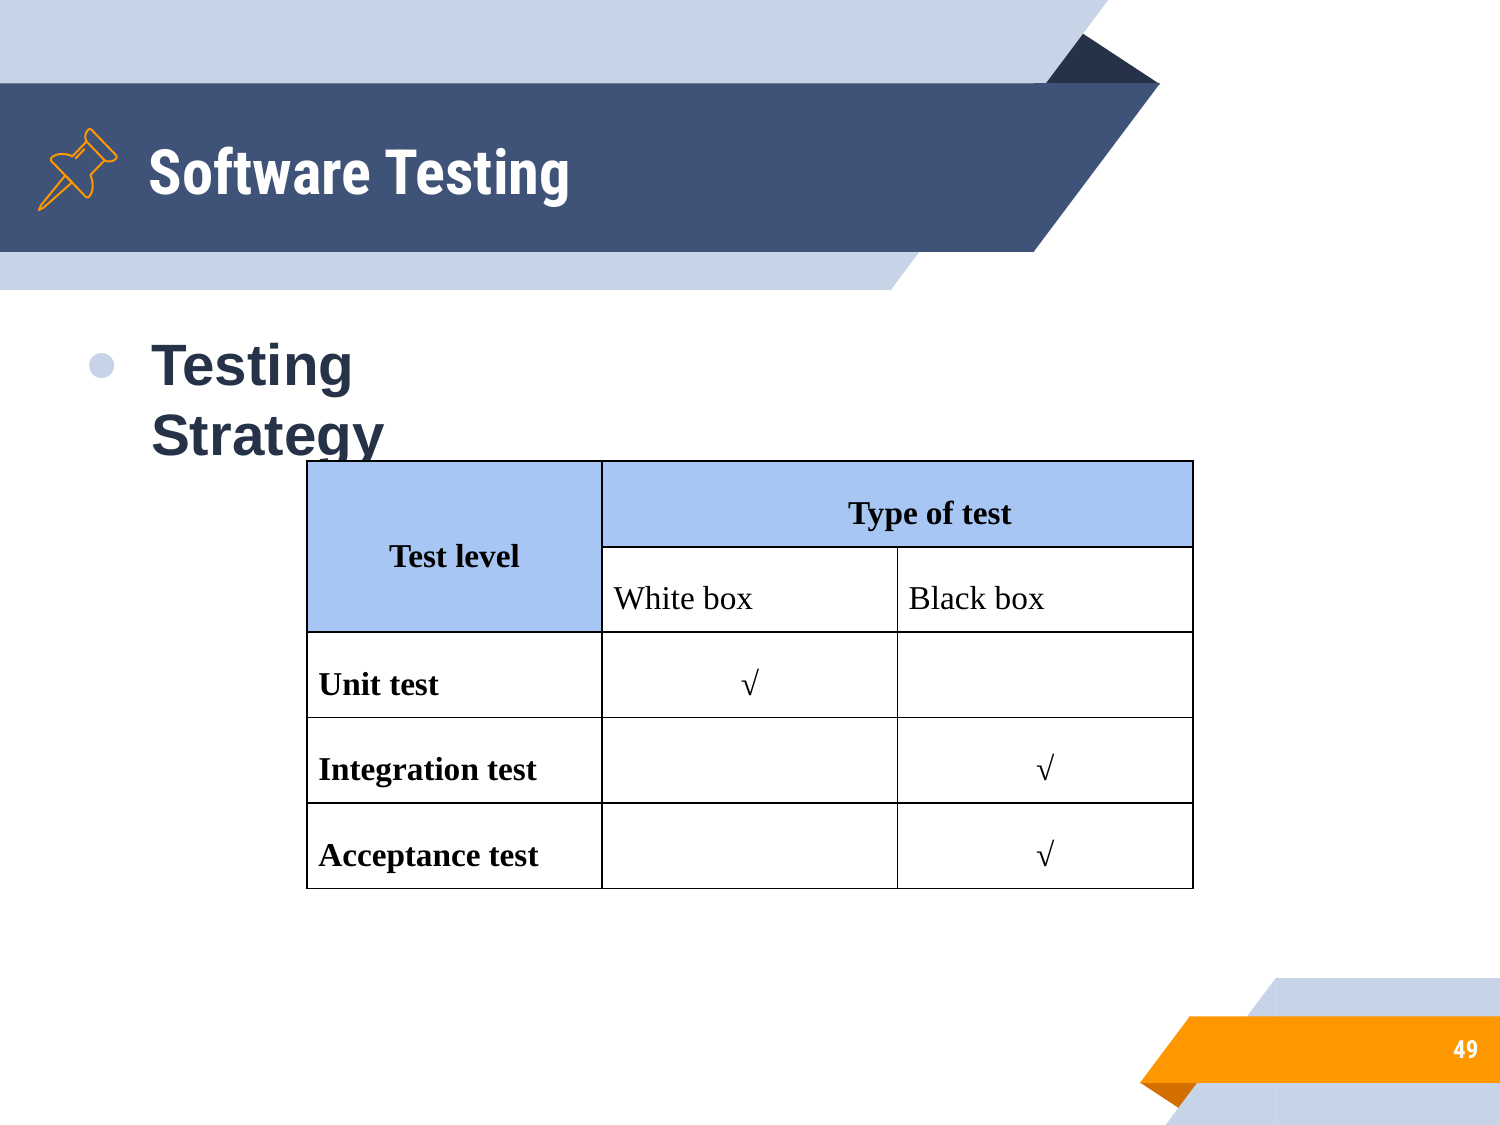

# Software Testing

Testing Strategy
| Test level | Type of test |  |
| --- | --- | --- |
|  | White box | Black box |
| Unit test | √ |  |
| Integration test |  | √ |
| Acceptance test |  | √ |
49